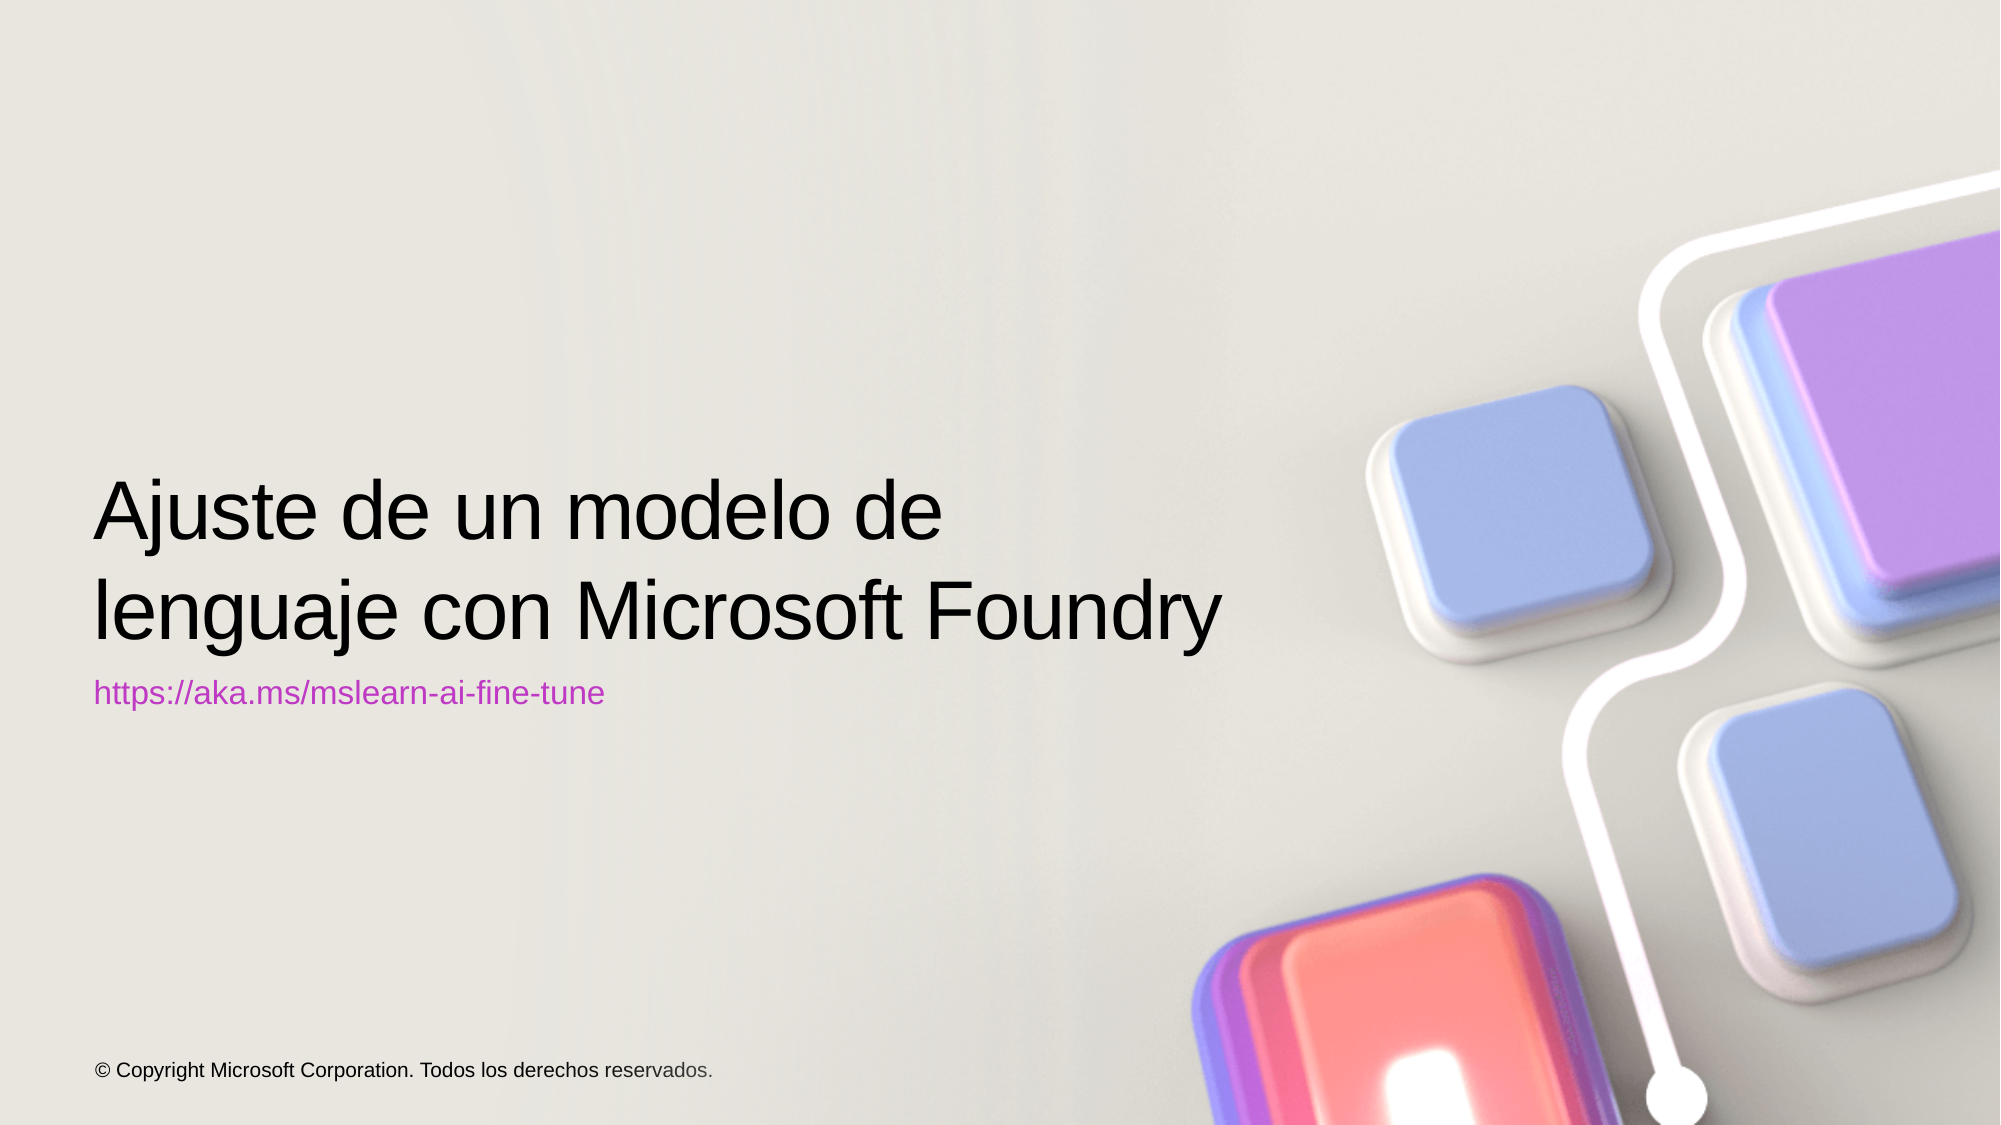

# Ajuste de un modelo de lenguaje con Microsoft Foundry
https://aka.ms/mslearn-ai-fine-tune